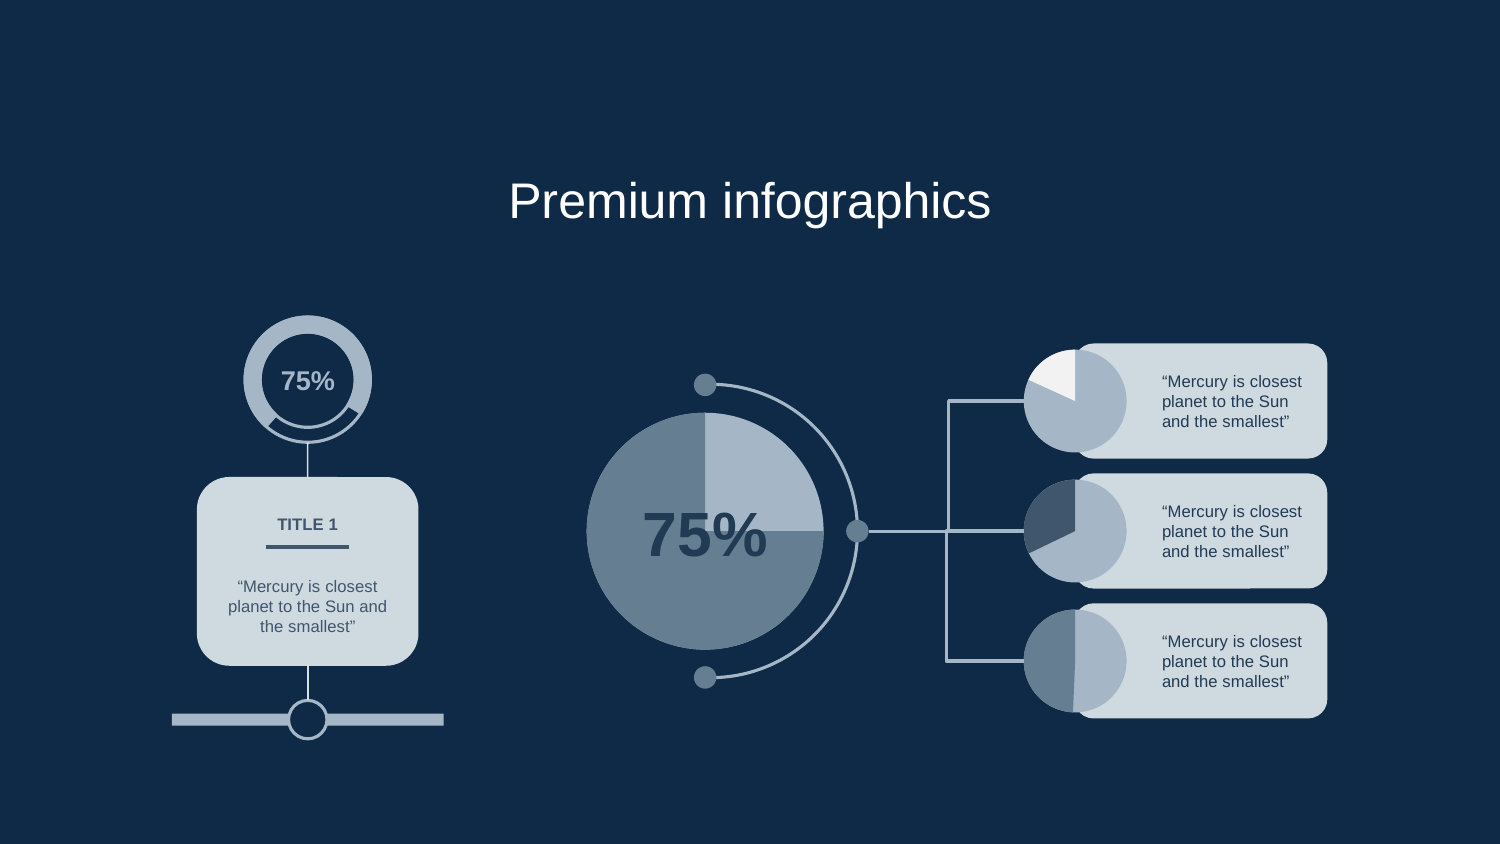

Premium infographics

75%
“Mercury is closest planet to the Sun and the smallest”

75%
“Mercury is closest planet to the Sun and the smallest”
TITLE 1

“Mercury is closest planet to the Sun and the smallest”

“Mercury is closest planet to the Sun and the smallest”